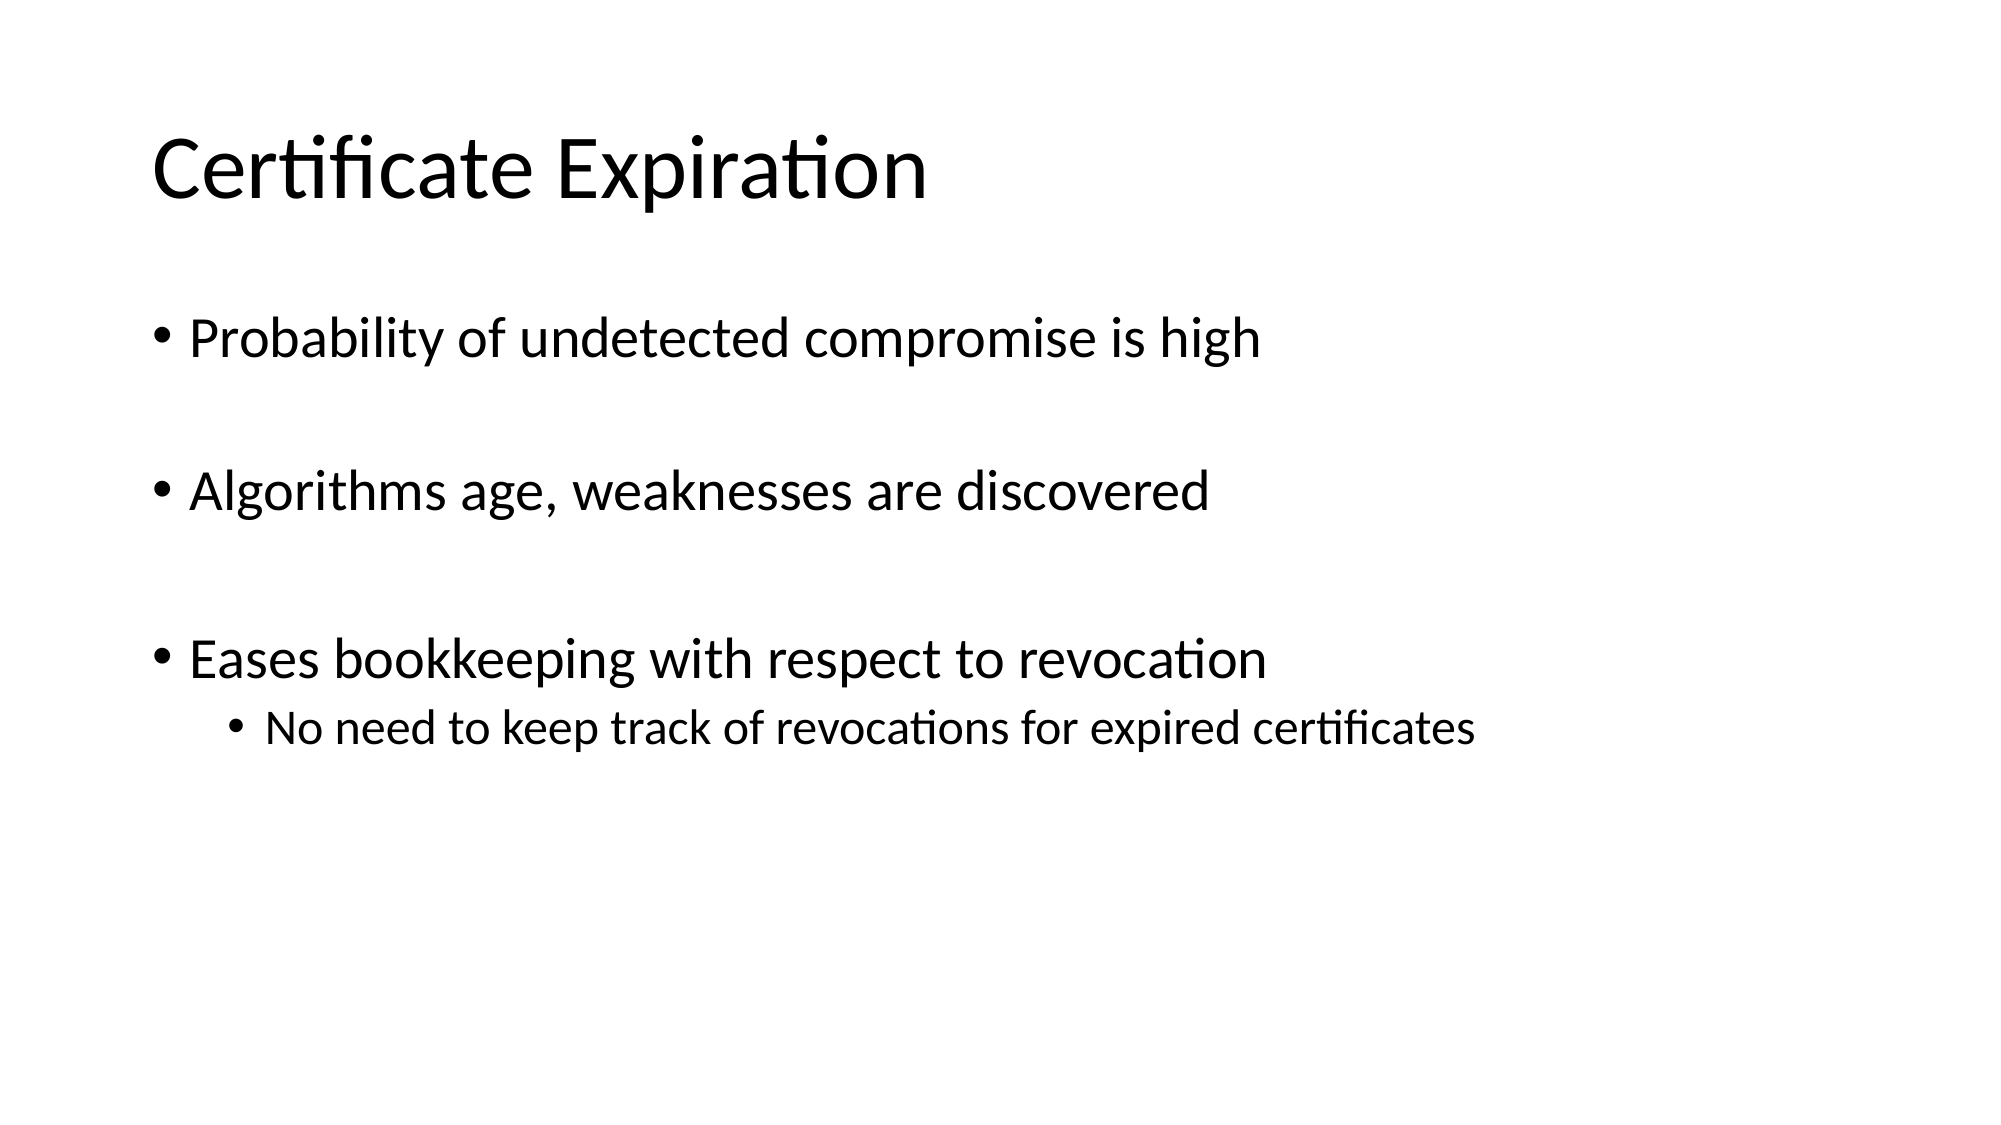

# Certificate Expiration
Probability of undetected compromise is high
Algorithms age, weaknesses are discovered

Eases bookkeeping with respect to revocation
No need to keep track of revocations for expired certificates